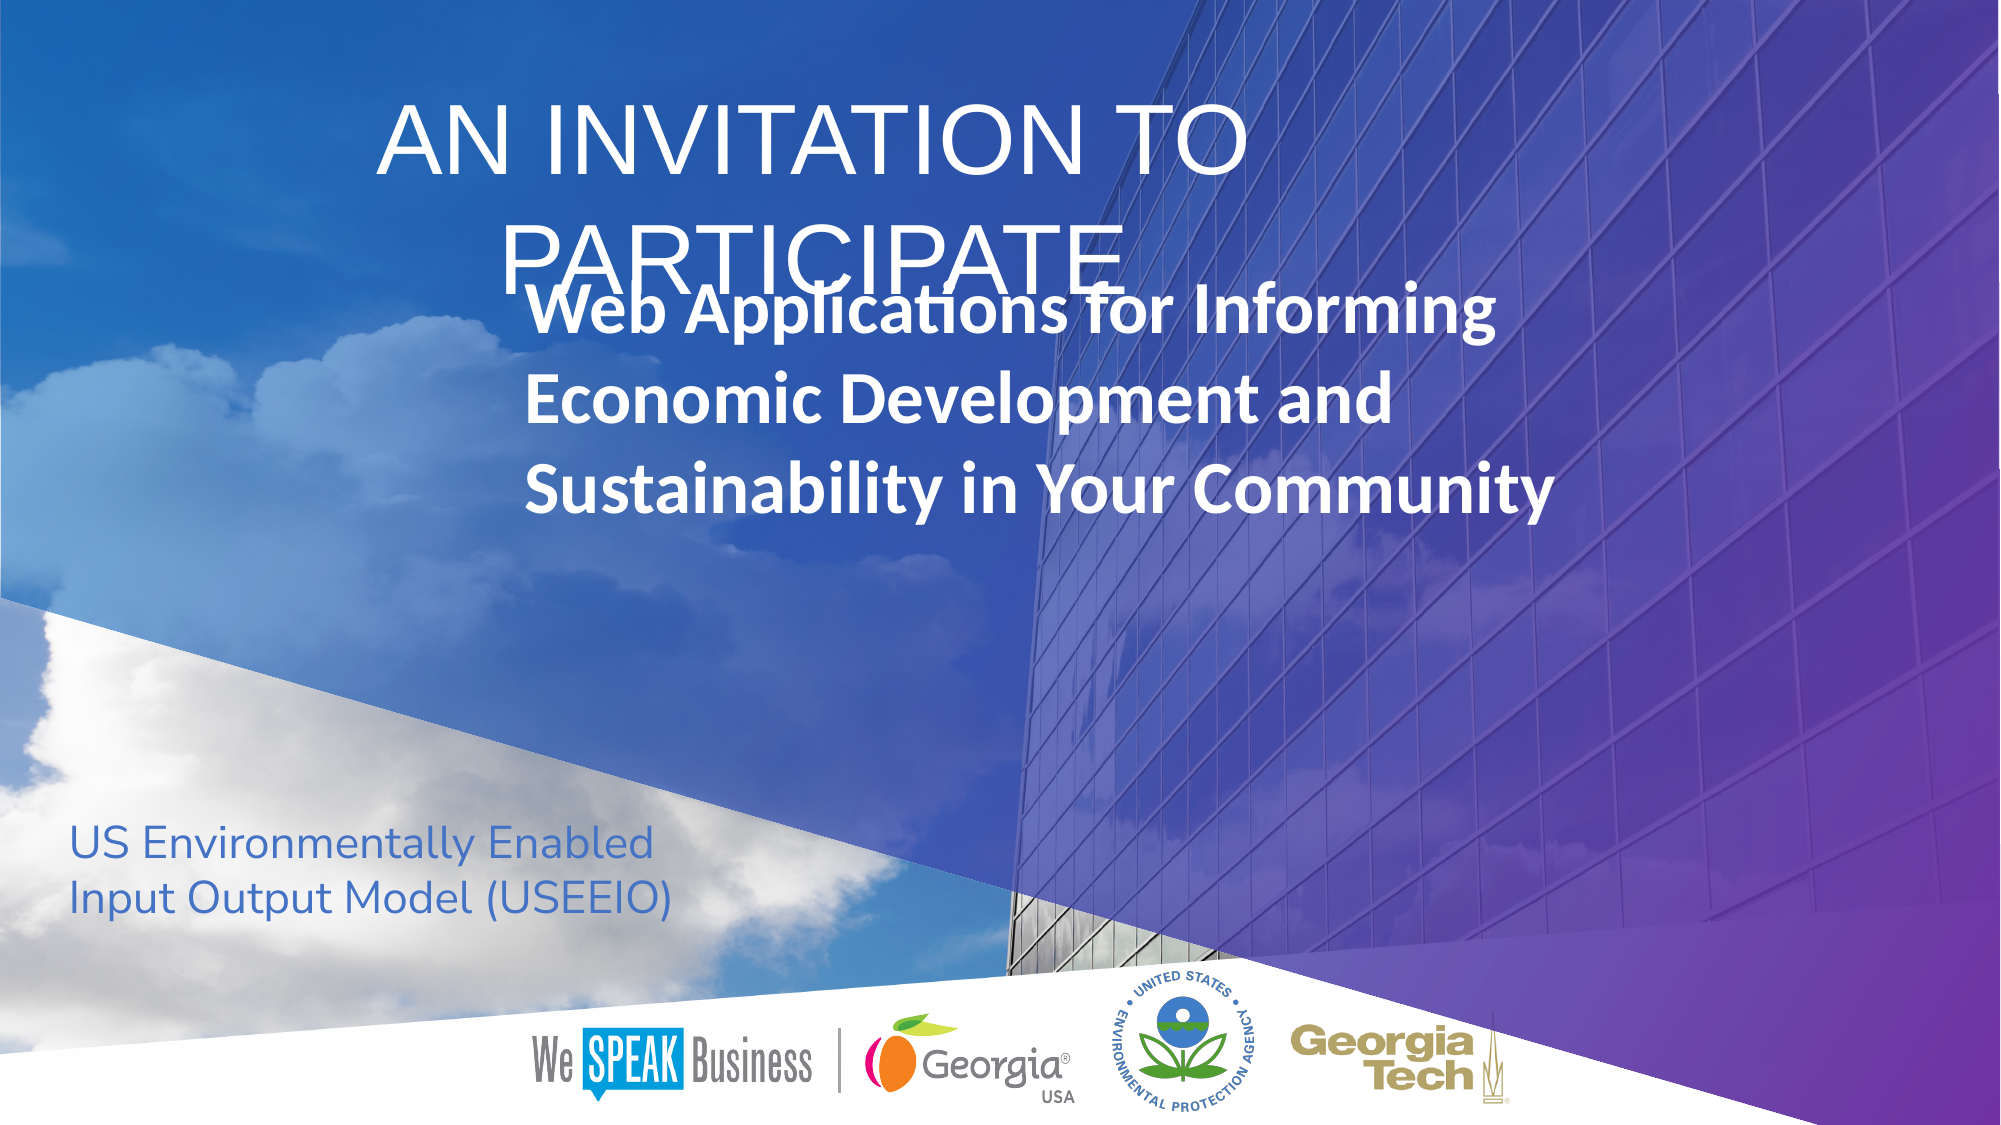

AN INVITATION TO PARTICIPATE
Web Applications for Informing Economic Development and Sustainability in Your Community

US Environmentally Enabled
Input Output Model (USEEIO)